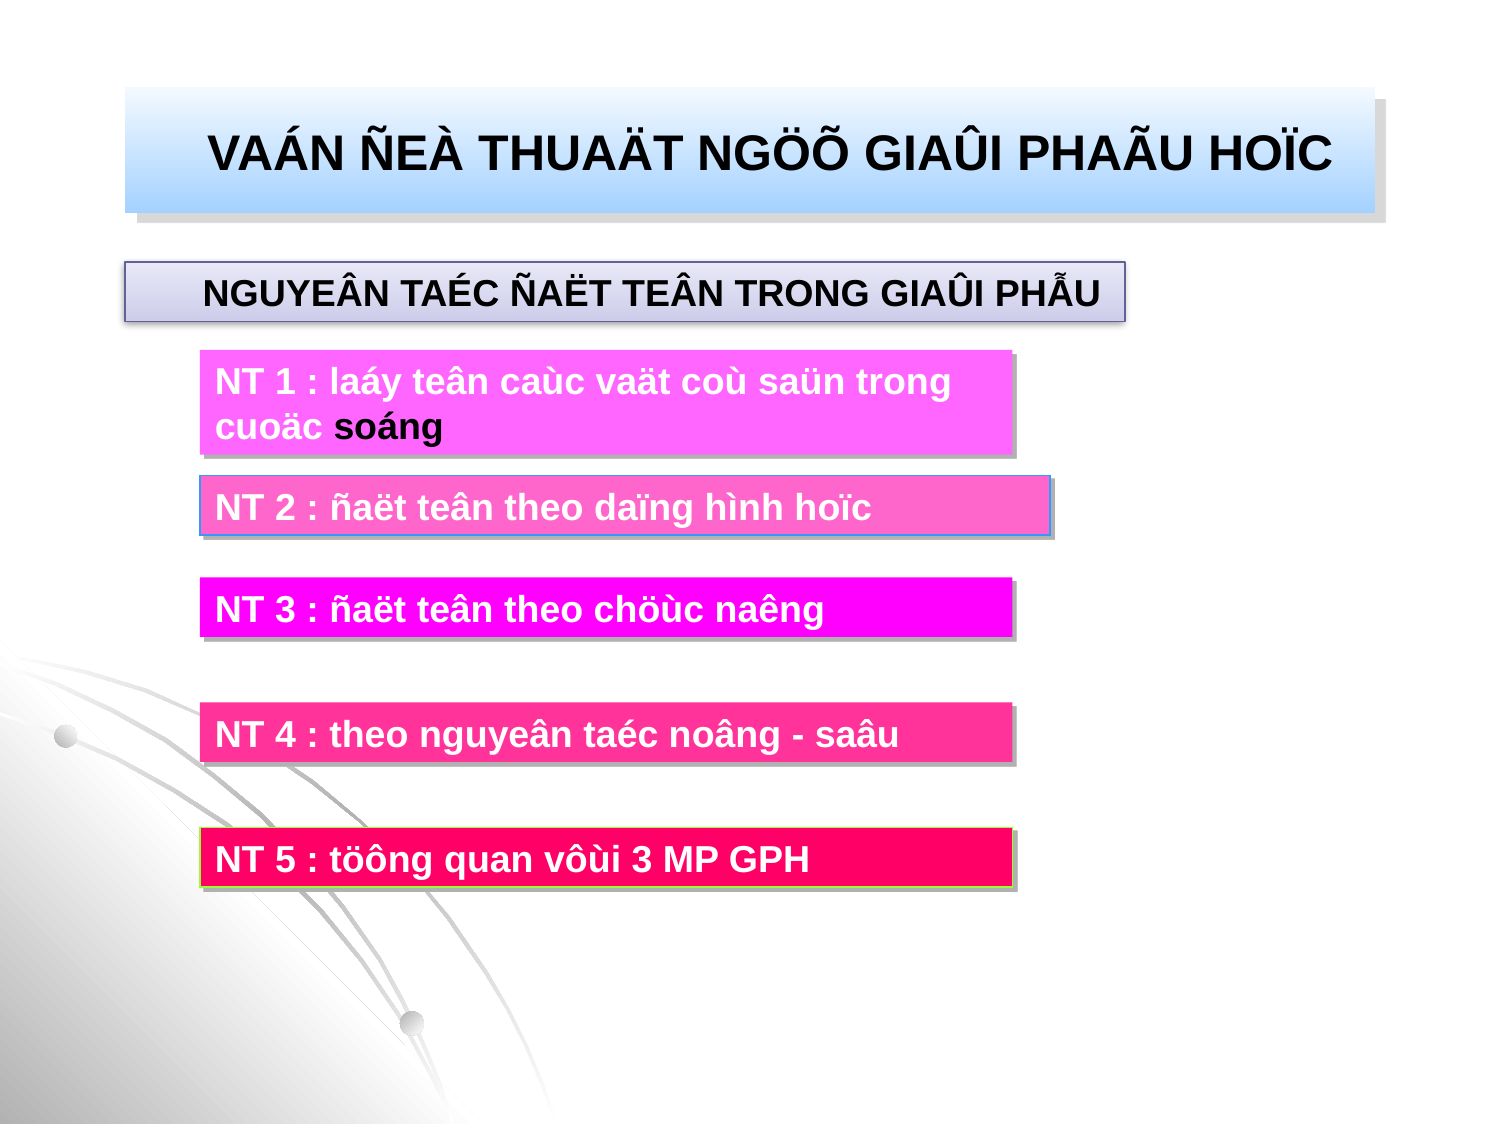

# VAÁN ÑEÀ THUAÄT NGÖÕ GIAÛI PHAÃU HOÏC
      NGUYEÂN TAÉC ÑAËT TEÂN TRONG GIAÛI PHẪU
NT 1 : laáy teân caùc vaät coù saün trong cuoäc soáng
NT 2 : ñaët teân theo daïng hình hoïc
NT 3 : ñaët teân theo chöùc naêng
NT 4 : theo nguyeân taéc noâng - saâu
NT 5 : töông quan vôùi 3 MP GPH